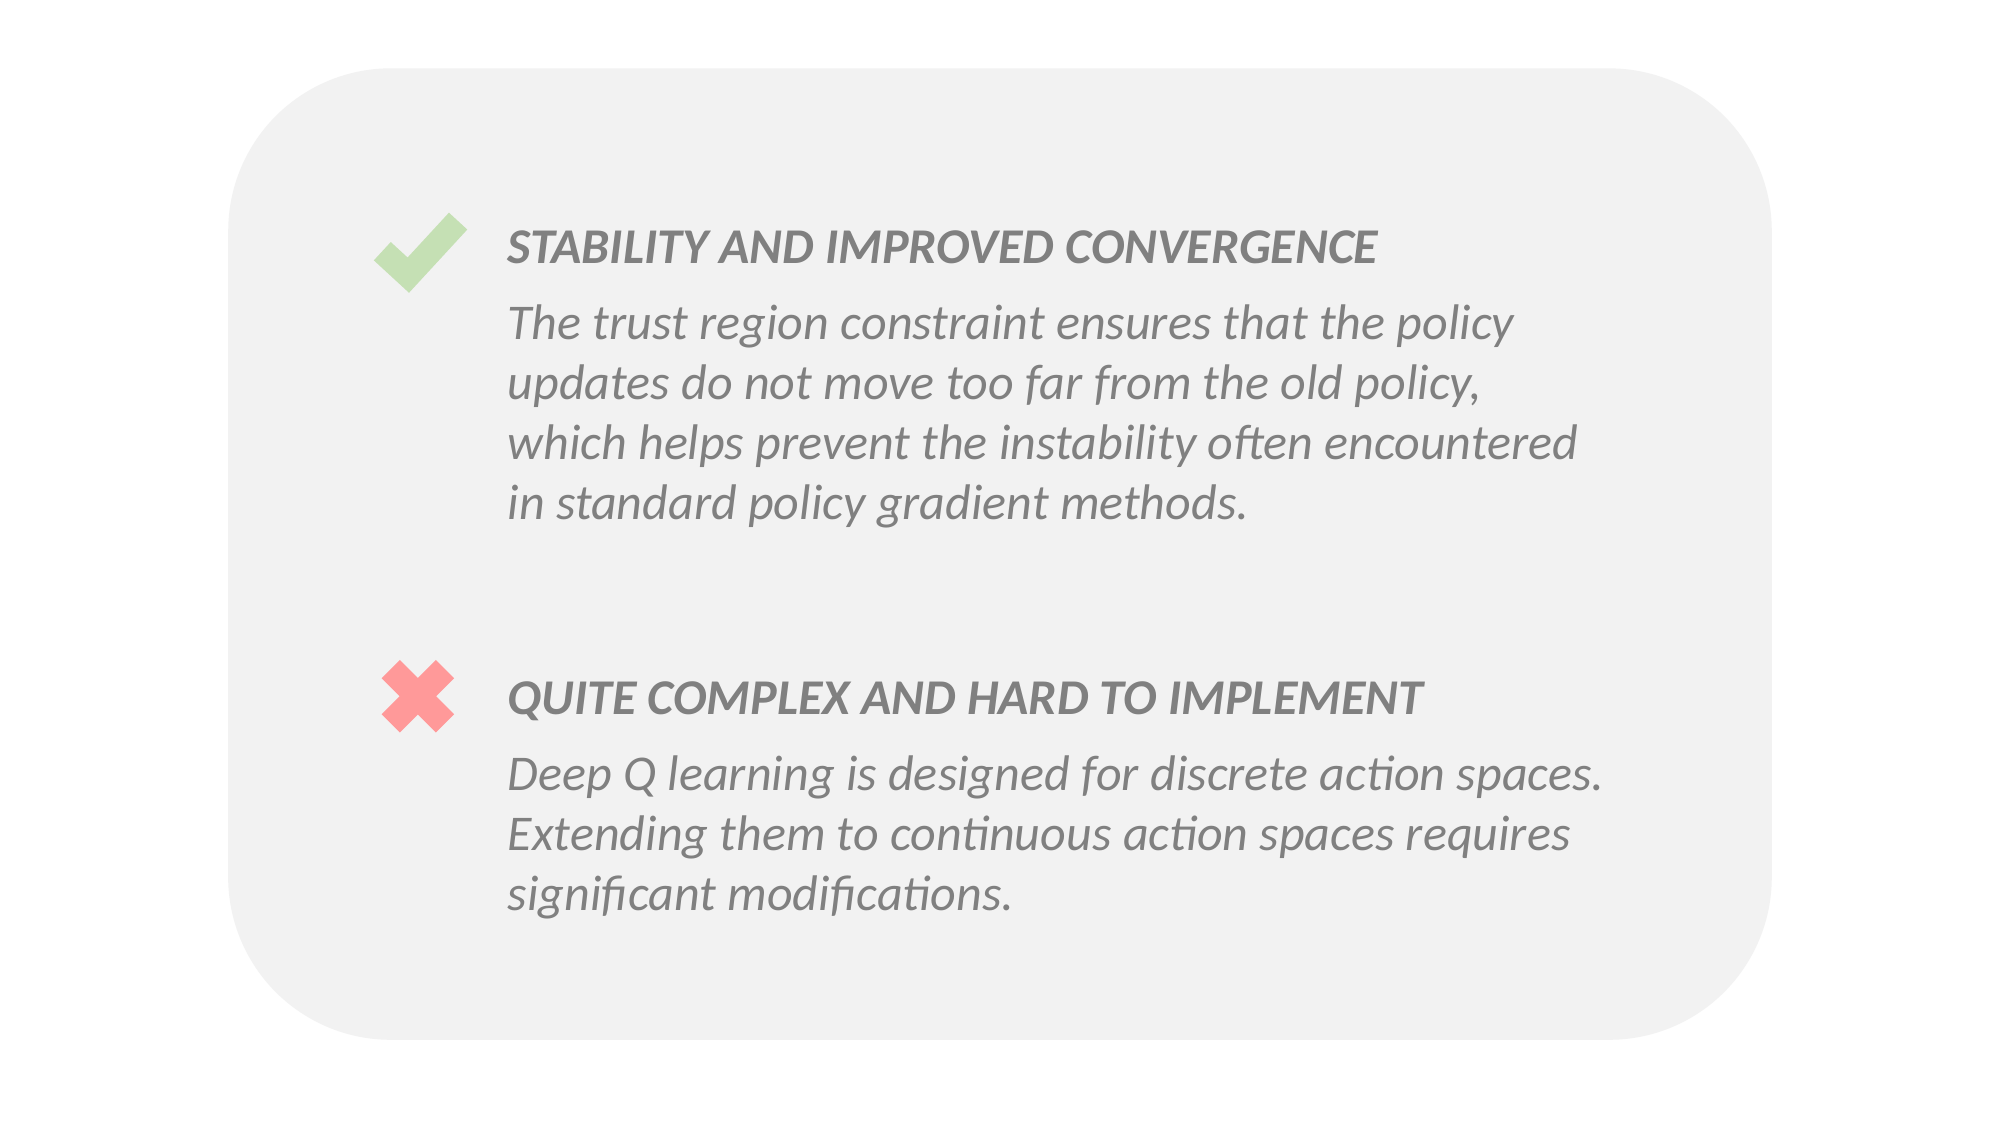

STABILITY AND IMPROVED CONVERGENCE
The trust region constraint ensures that the policy updates do not move too far from the old policy, which helps prevent the instability often encountered in standard policy gradient methods.

QUITE COMPLEX AND HARD TO IMPLEMENT
Deep Q learning is designed for discrete action spaces. Extending them to continuous action spaces requires significant modifications.